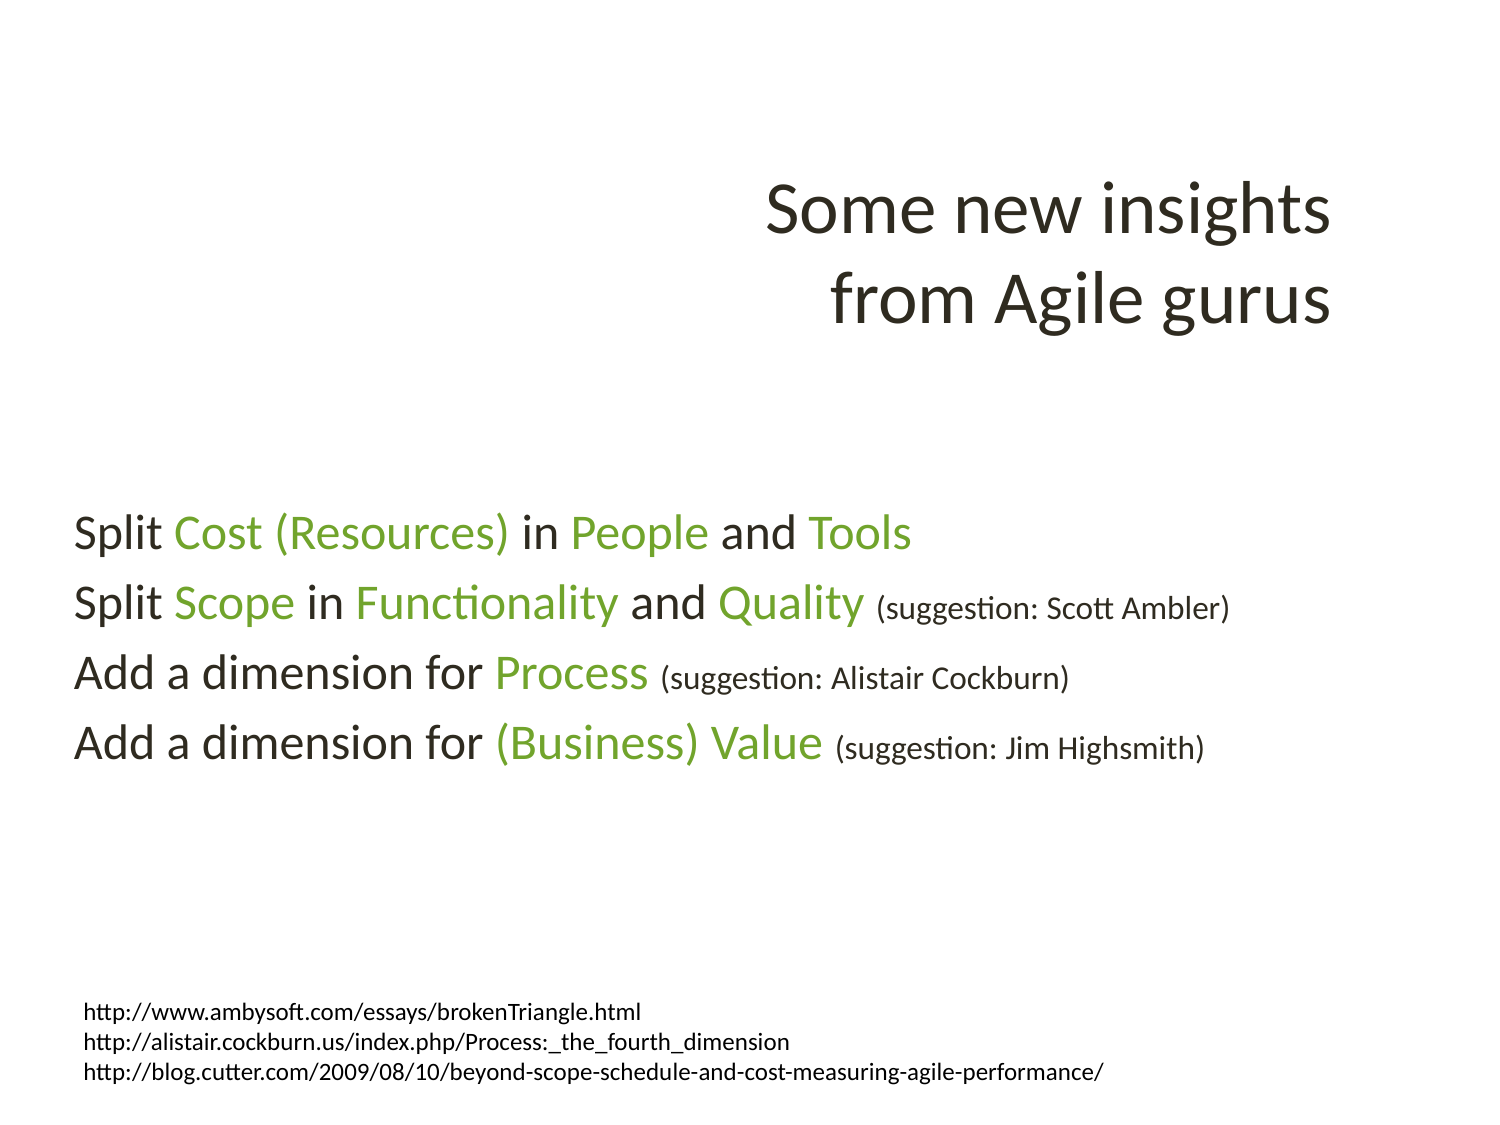

# Some new insights from Agile gurus
Split Cost (Resources) in People and Tools
Split Scope in Functionality and Quality (suggestion: Scott Ambler)
Add a dimension for Process (suggestion: Alistair Cockburn)
Add a dimension for (Business) Value (suggestion: Jim Highsmith)
http://www.ambysoft.com/essays/brokenTriangle.html
http://alistair.cockburn.us/index.php/Process:_the_fourth_dimension
http://blog.cutter.com/2009/08/10/beyond-scope-schedule-and-cost-measuring-agile-performance/